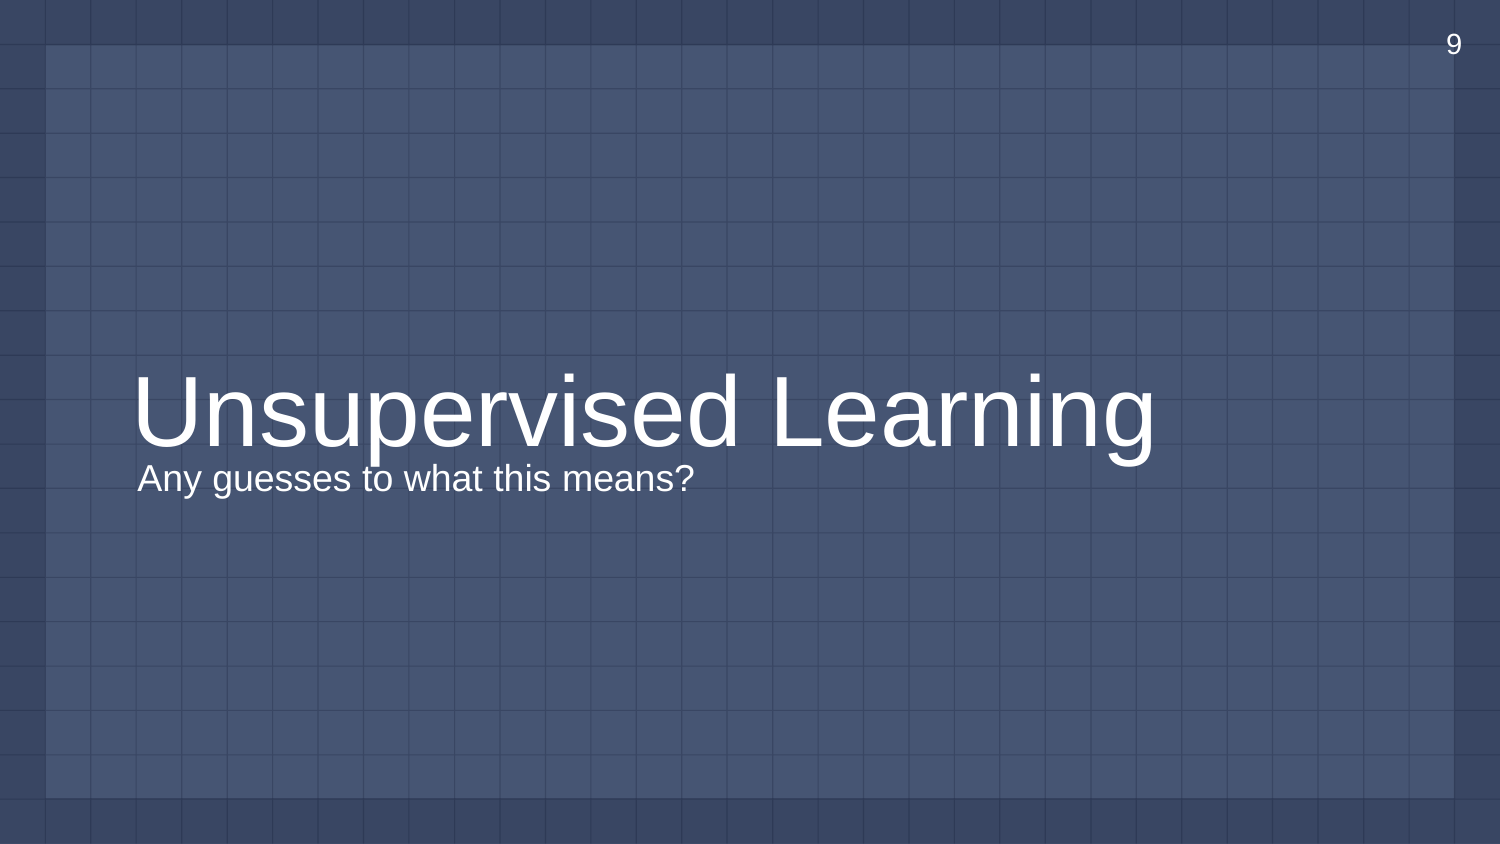

9
Unsupervised Learning
Any guesses to what this means?